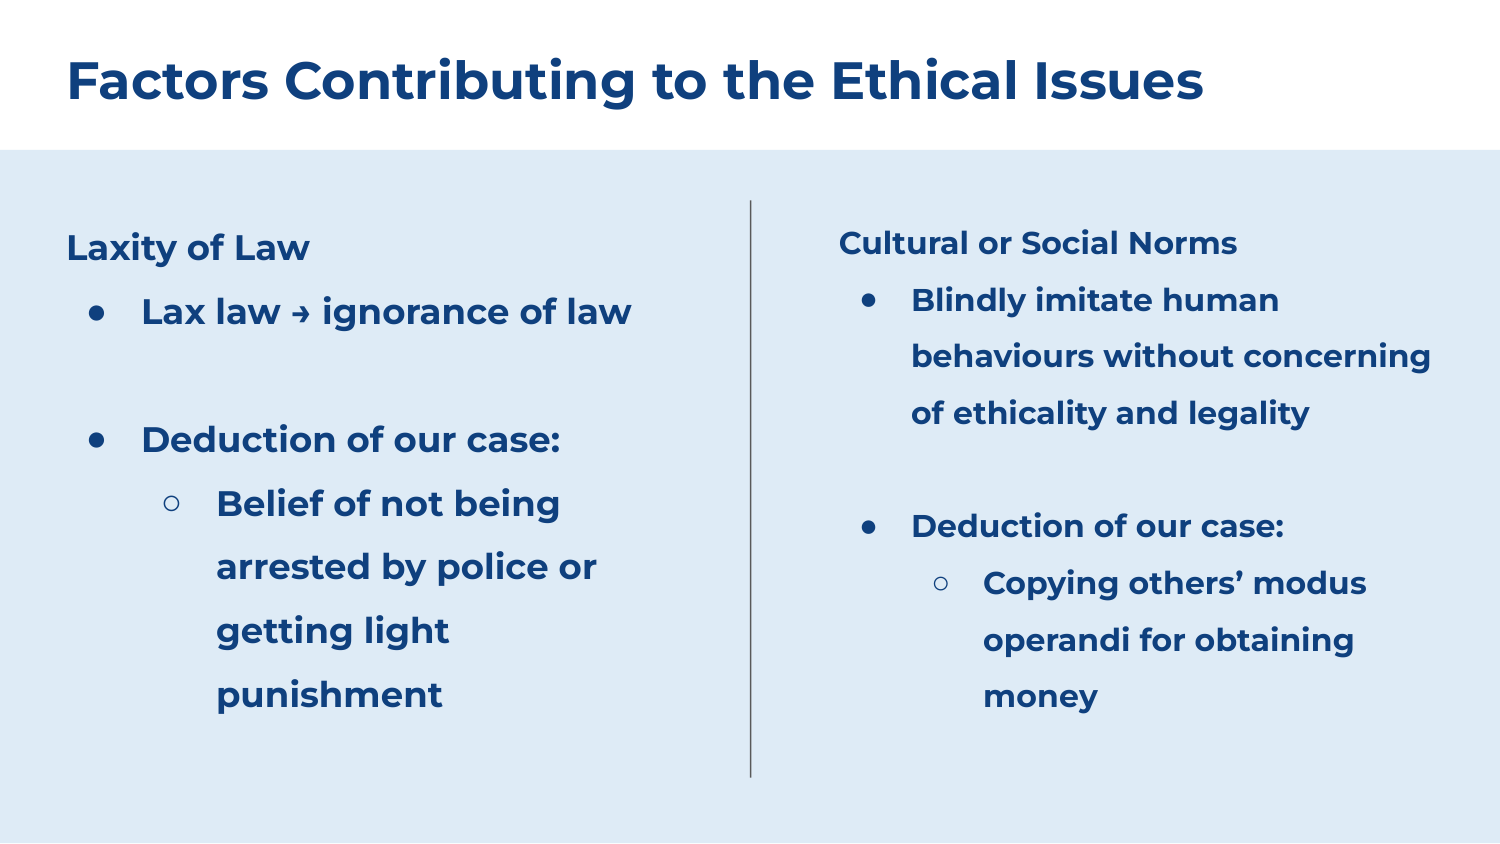

# Factors Contributing to the Ethical Issues
Laxity of Law
Lax law → ignorance of law

Deduction of our case:
Belief of not being arrested by police or getting light punishment
Cultural or Social Norms
Blindly imitate human behaviours without concerning of ethicality and legality

Deduction of our case:
Copying others’ modus operandi for obtaining money